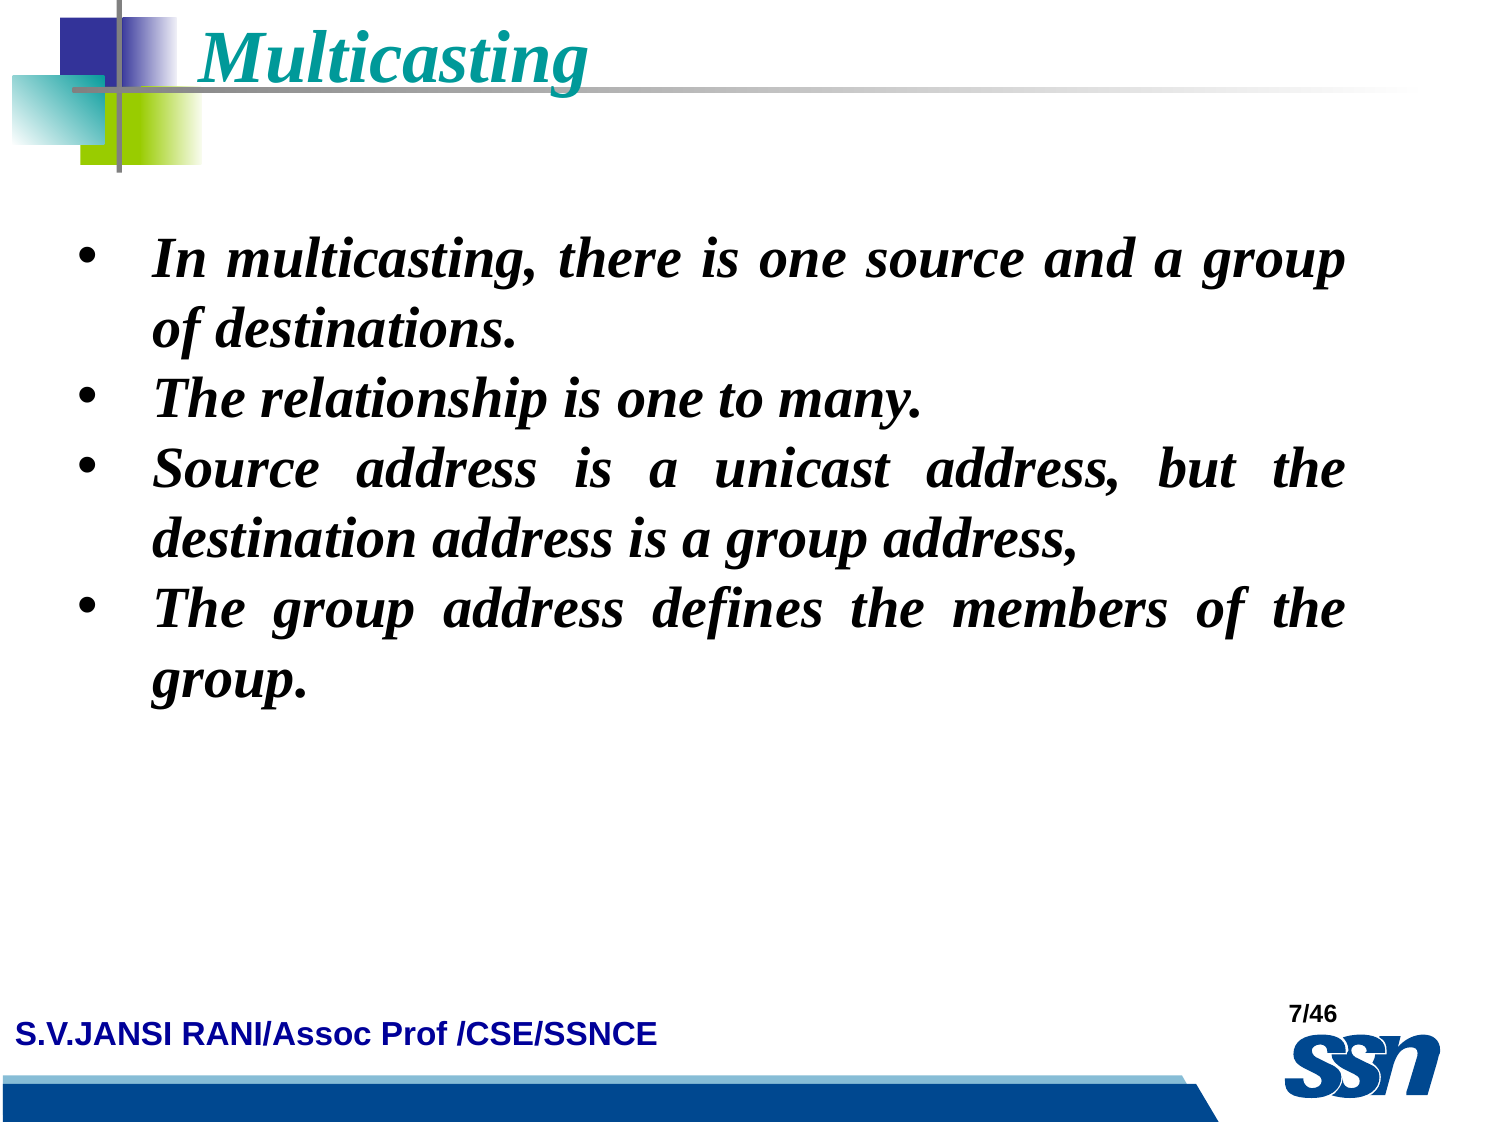

Multicasting

In multicasting, there is one source and a group of destinations.
The relationship is one to many.
Source address is a unicast address, but the destination address is a group address,
The group address defines the members of the group.